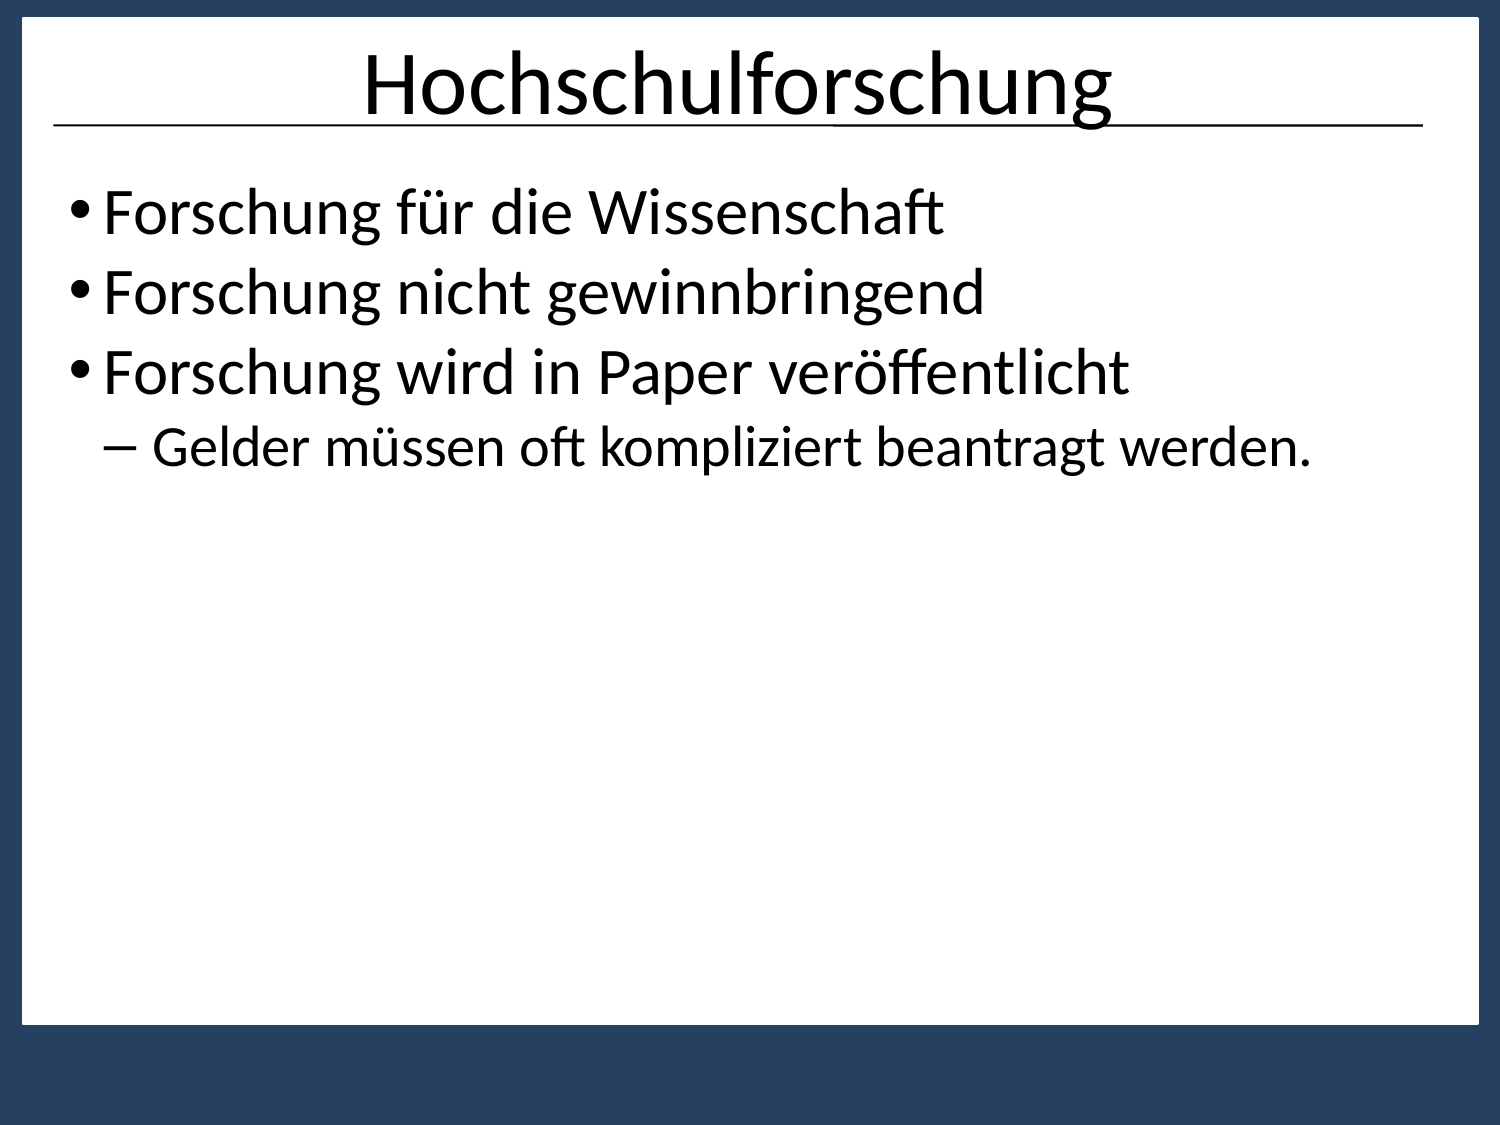

Hochschulforschung
Forschung für die Wissenschaft
Forschung nicht gewinnbringend
Forschung wird in Paper veröffentlicht
 Gelder müssen oft kompliziert beantragt werden.